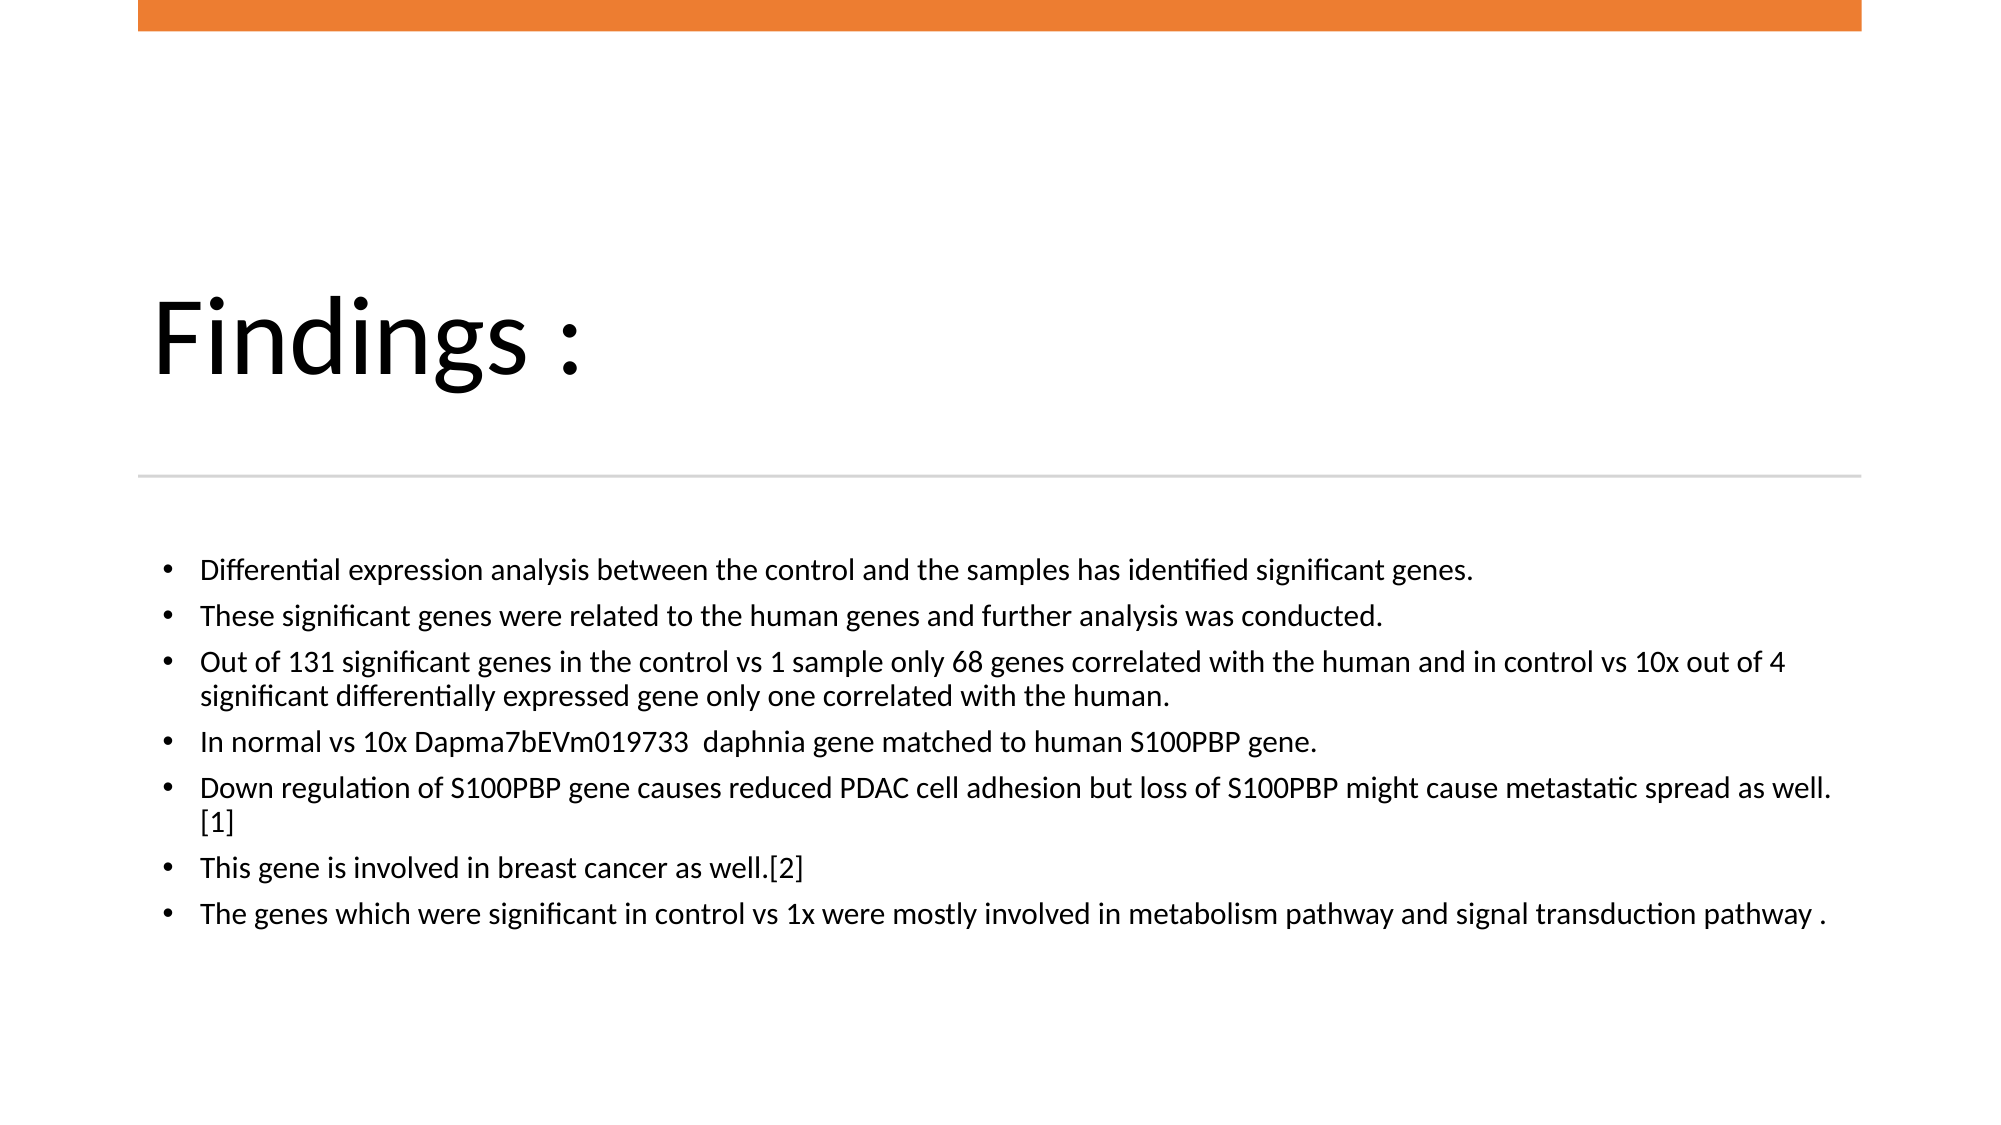

Findings :

Differential expression analysis between the control and the samples has identified significant genes.
These significant genes were related to the human genes and further analysis was conducted.
Out of 131 significant genes in the control vs 1 sample only 68 genes correlated with the human and in control vs 10x out of 4 significant differentially expressed gene only one correlated with the human.
In normal vs 10x Dapma7bEVm019733  daphnia gene matched to human S100PBP gene.
Down regulation of S100PBP gene causes reduced PDAC cell adhesion but loss of S100PBP might cause metastatic spread as well. [1]
This gene is involved in breast cancer as well.[2]
The genes which were significant in control vs 1x were mostly involved in metabolism pathway and signal transduction pathway .